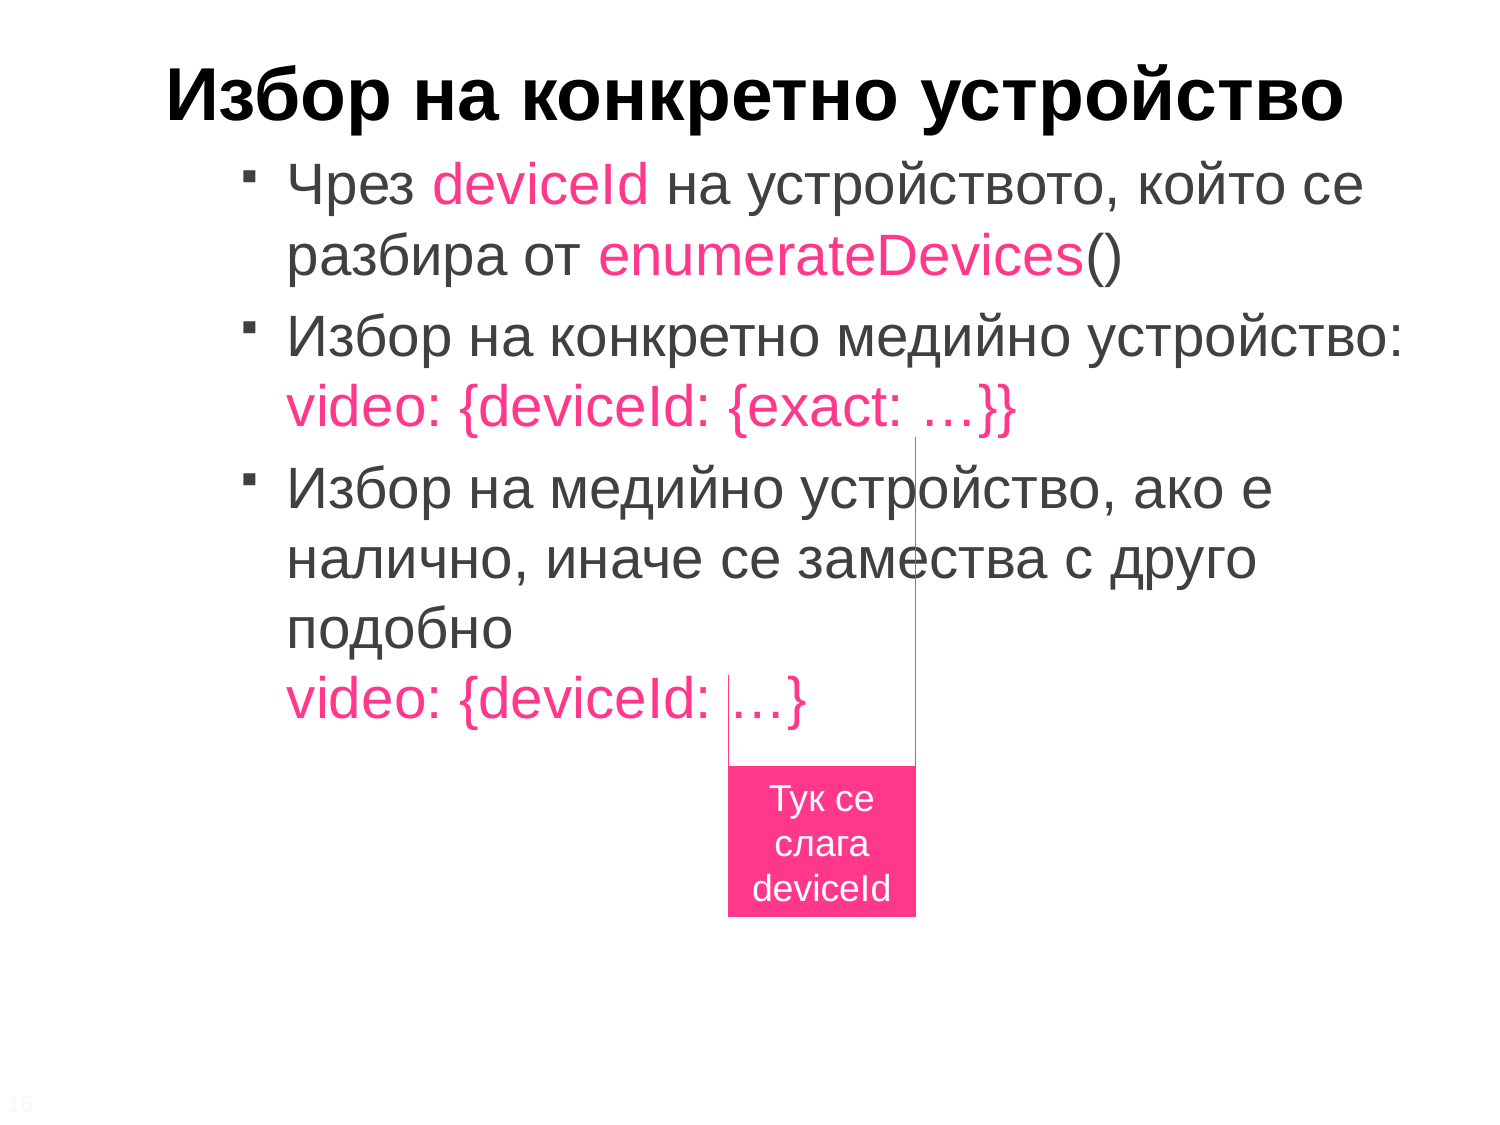

Избор на конкретно устройство
Чрез deviceId на устройството, който се разбира от enumerateDevices()
Избор на конкретно медийно устройство:
video: {deviceId: {exact: …}}
Избор на медийно устройство, ако е налично, иначе се замества с друго подобно
video: {deviceId: …}

Тук се
слага deviceId